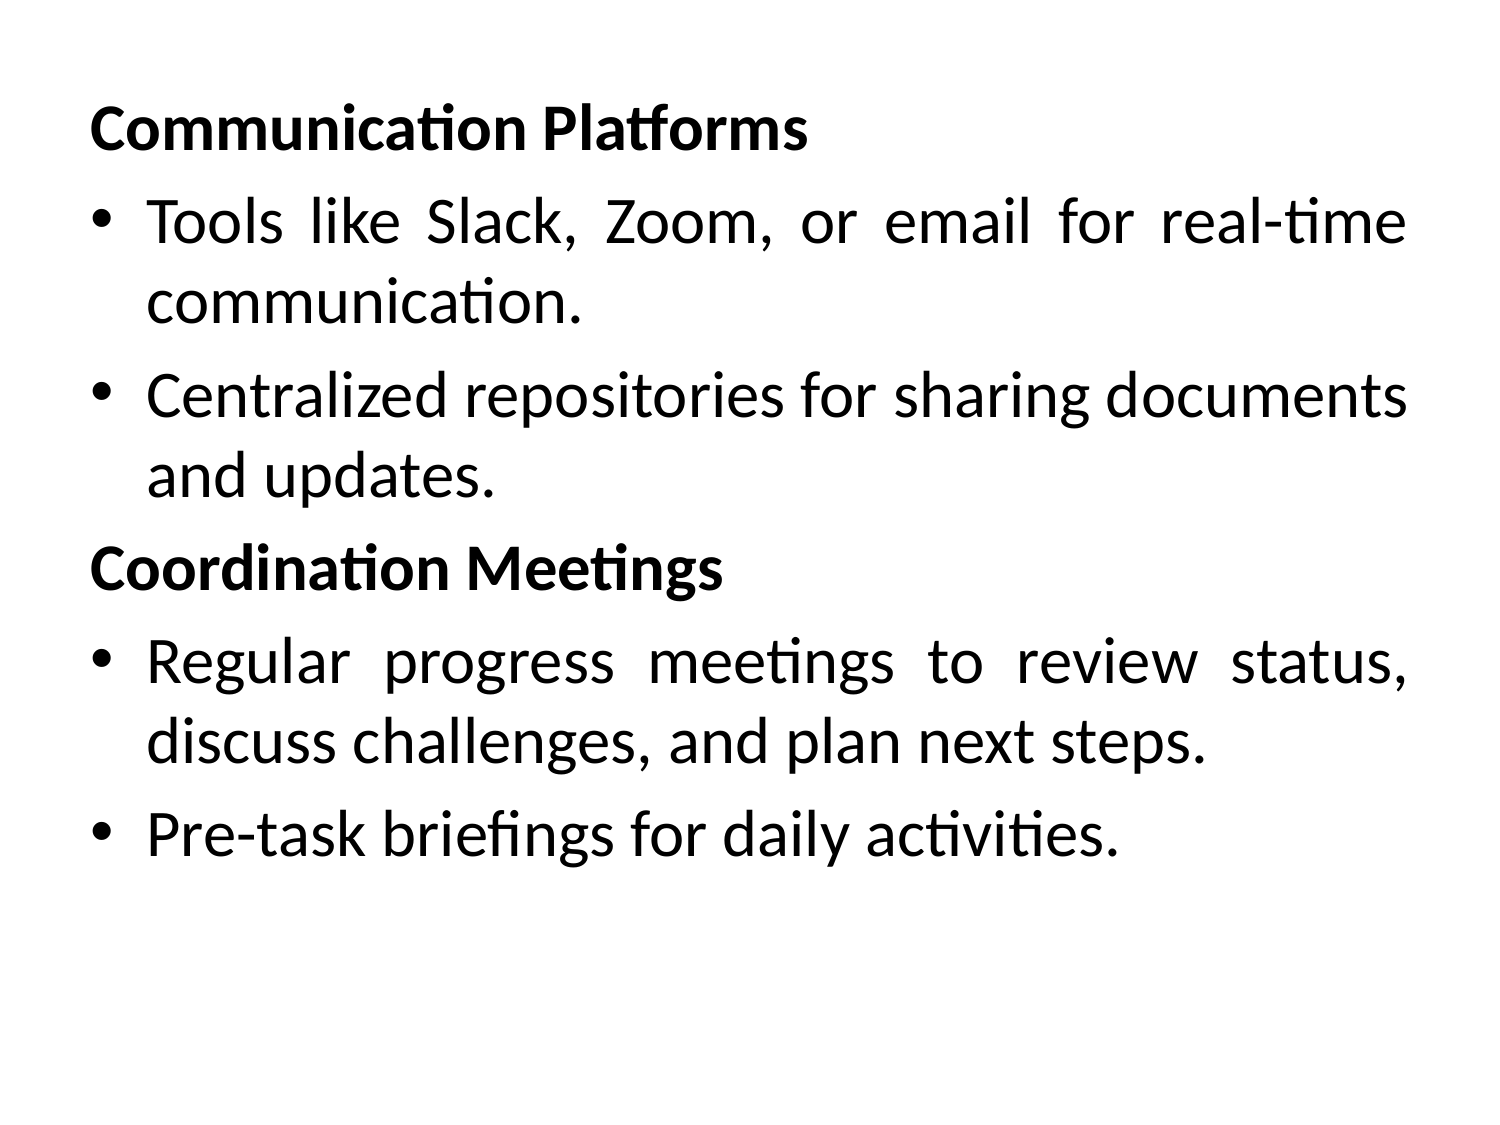

Communication Platforms
Tools like Slack, Zoom, or email for real-time communication.
Centralized repositories for sharing documents and updates.
Coordination Meetings
Regular progress meetings to review status, discuss challenges, and plan next steps.
Pre-task briefings for daily activities.